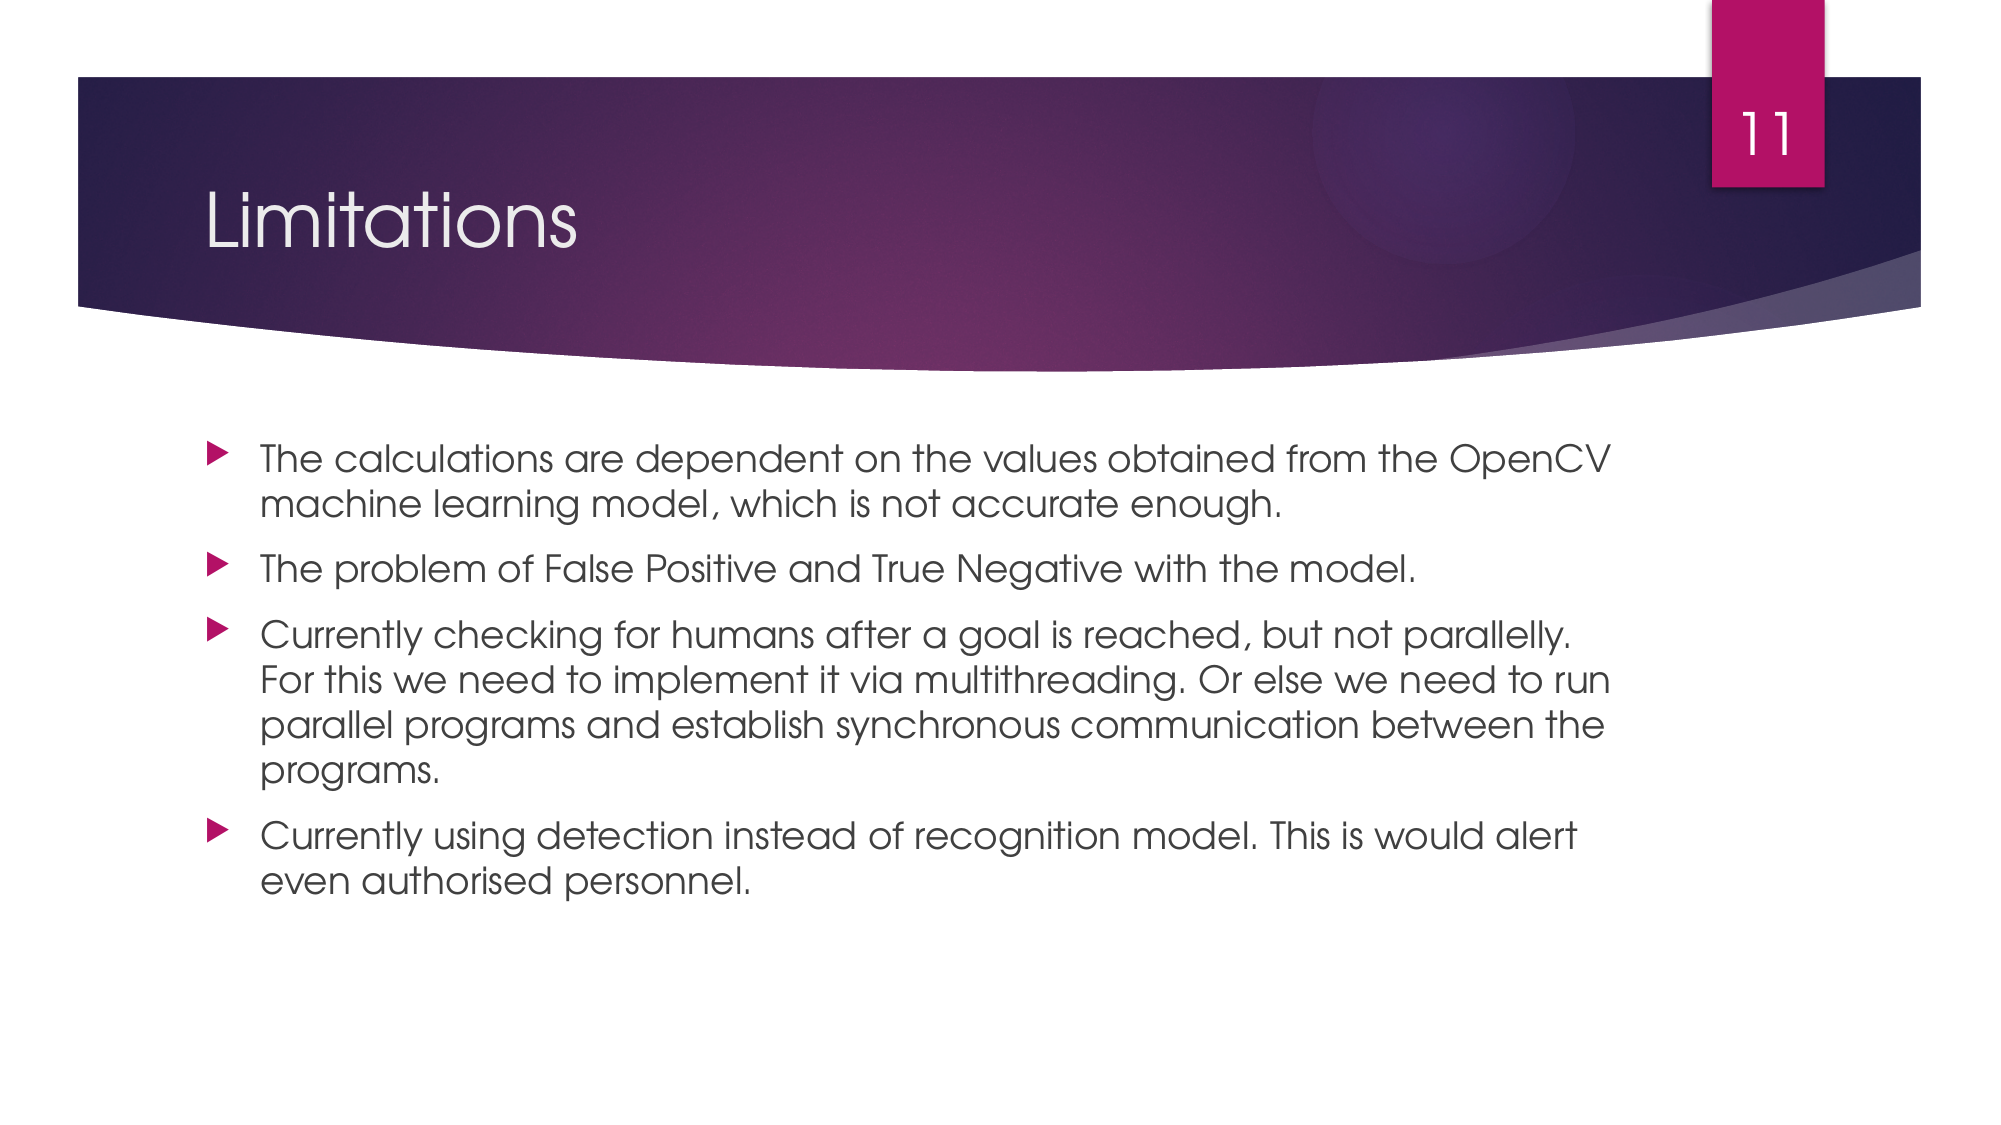

11
# Limitations
The calculations are dependent on the values obtained from the OpenCV machine learning model, which is not accurate enough.
The problem of False Positive and True Negative with the model.
Currently checking for humans after a goal is reached, but not parallelly. For this we need to implement it via multithreading. Or else we need to run parallel programs and establish synchronous communication between the programs.
Currently using detection instead of recognition model. This is would alert even authorised personnel.